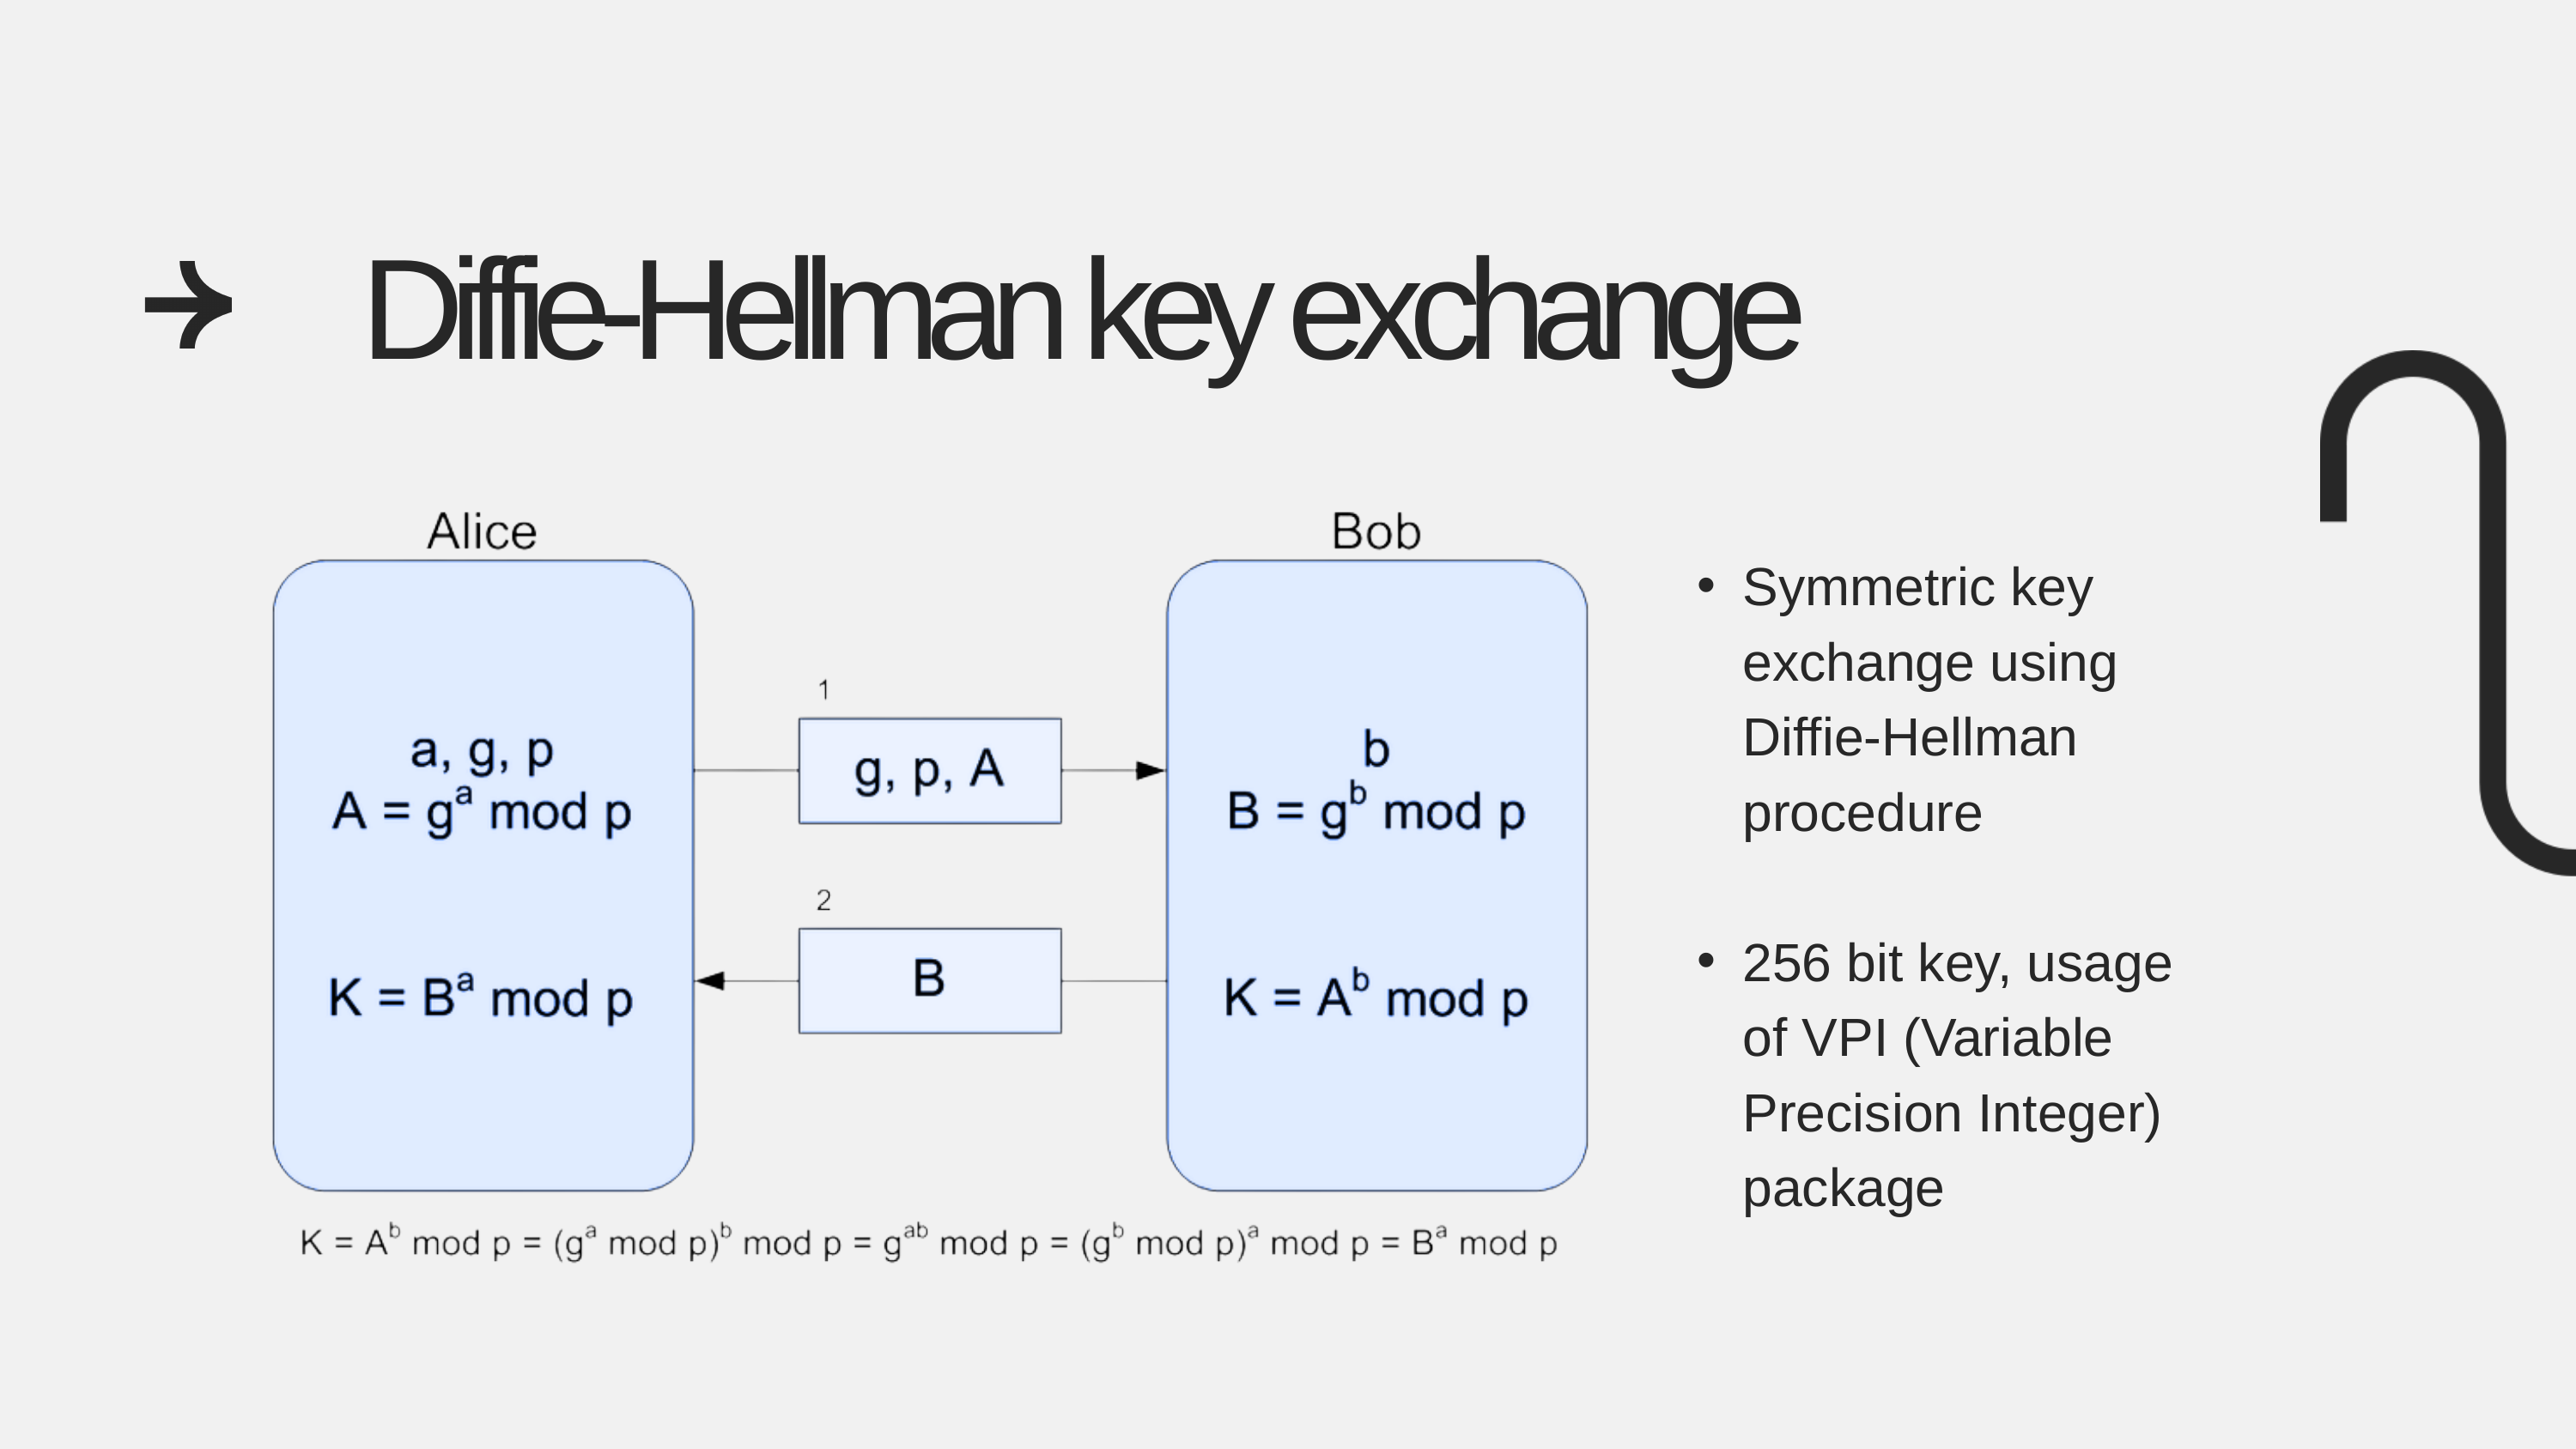

Diffie-Hellman key exchange

Symmetric key exchange using Diffie-Hellman procedure

256 bit key, usage of VPI (Variable Precision Integer) package